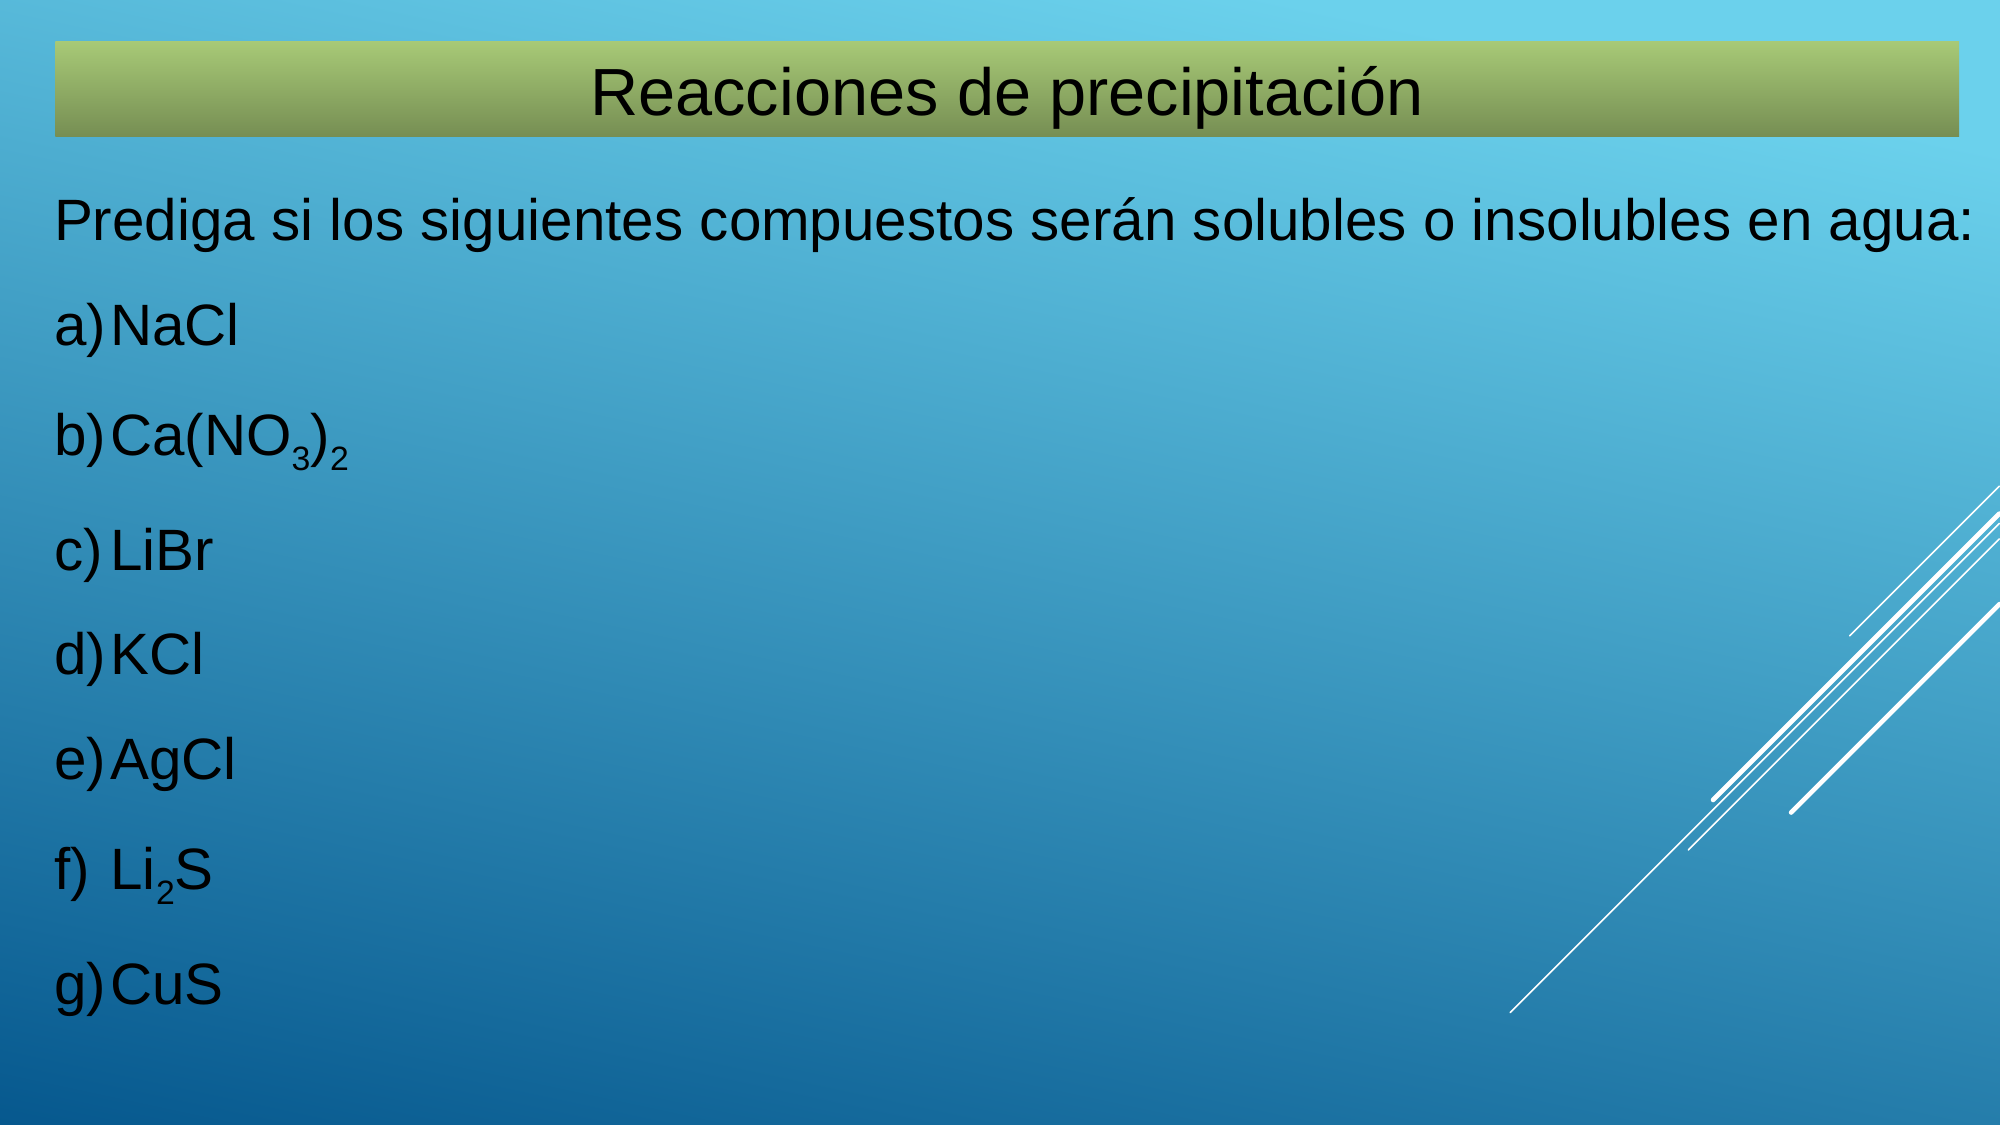

Reacciones de precipitación
Prediga si los siguientes compuestos serán solubles o insolubles en agua:
NaCl
Ca(NO3)2
LiBr
KCl
AgCl
Li2S
CuS